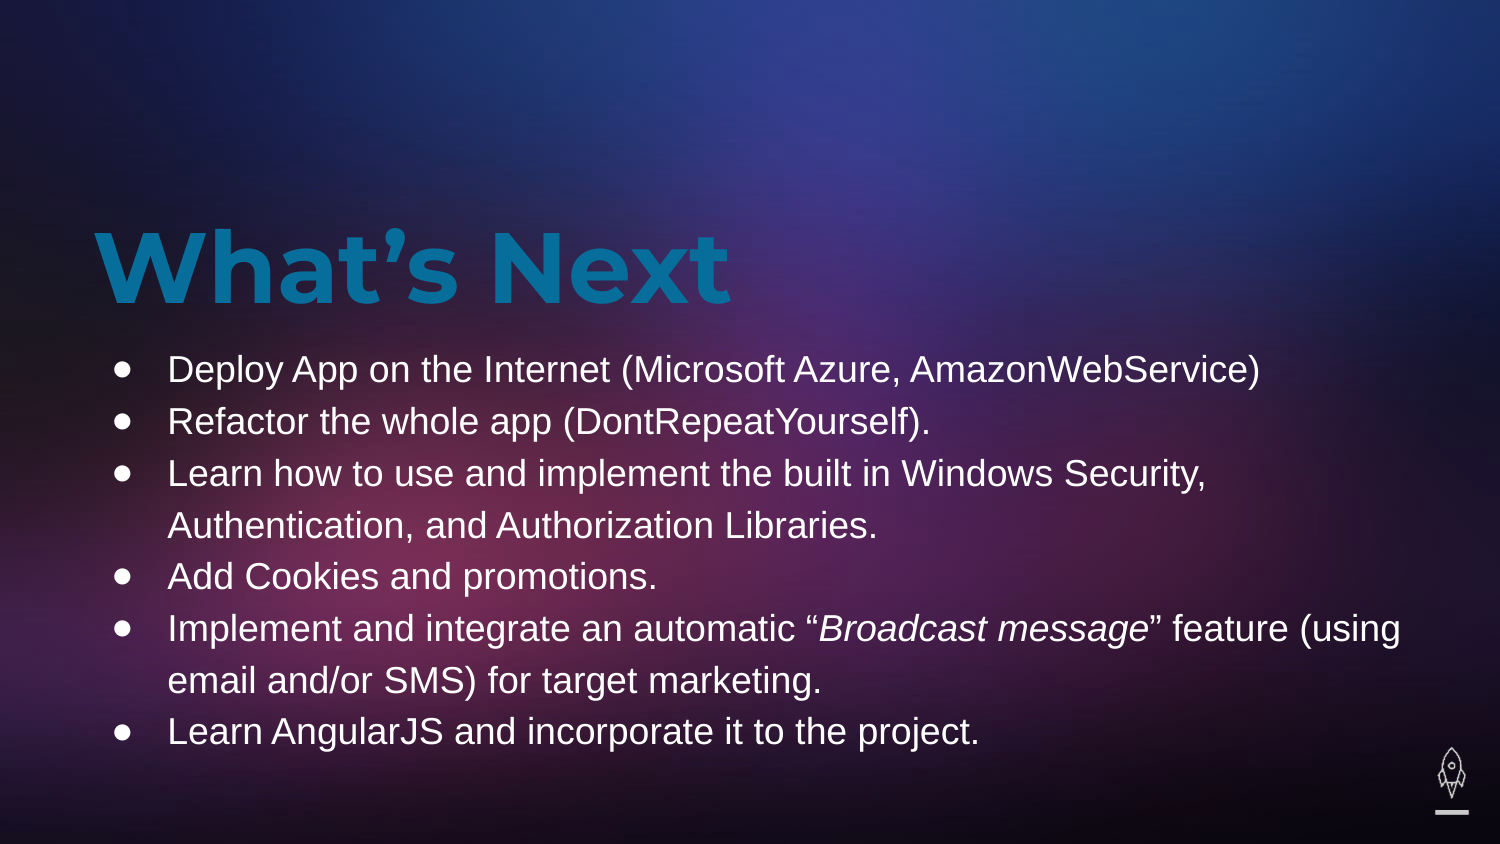

# What’s Next
Deploy App on the Internet (Microsoft Azure, AmazonWebService)
Refactor the whole app (DontRepeatYourself).
Learn how to use and implement the built in Windows Security, Authentication, and Authorization Libraries.
Add Cookies and promotions.
Implement and integrate an automatic “Broadcast message” feature (using email and/or SMS) for target marketing.
Learn AngularJS and incorporate it to the project.